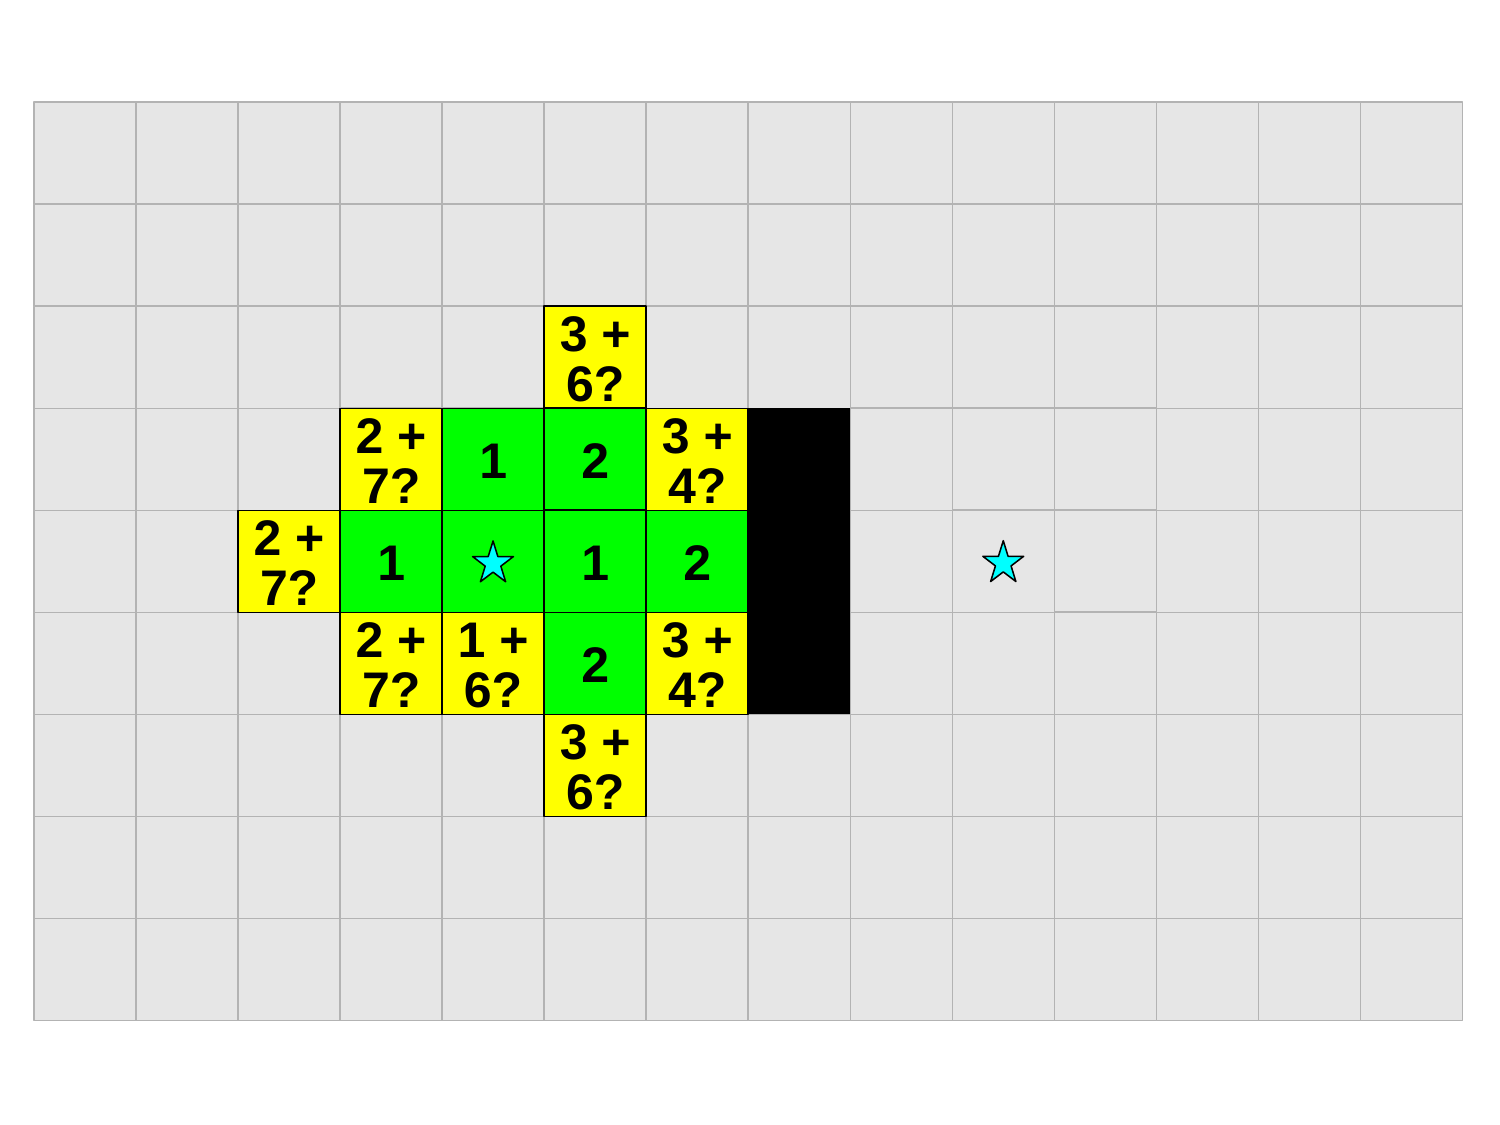

3 +
6?

2

2 +
7?
1
3 +
4?

2 +
7?
1

1
2

2 +
7?
1 +
6?
2
3 +
4?

3 +
6?